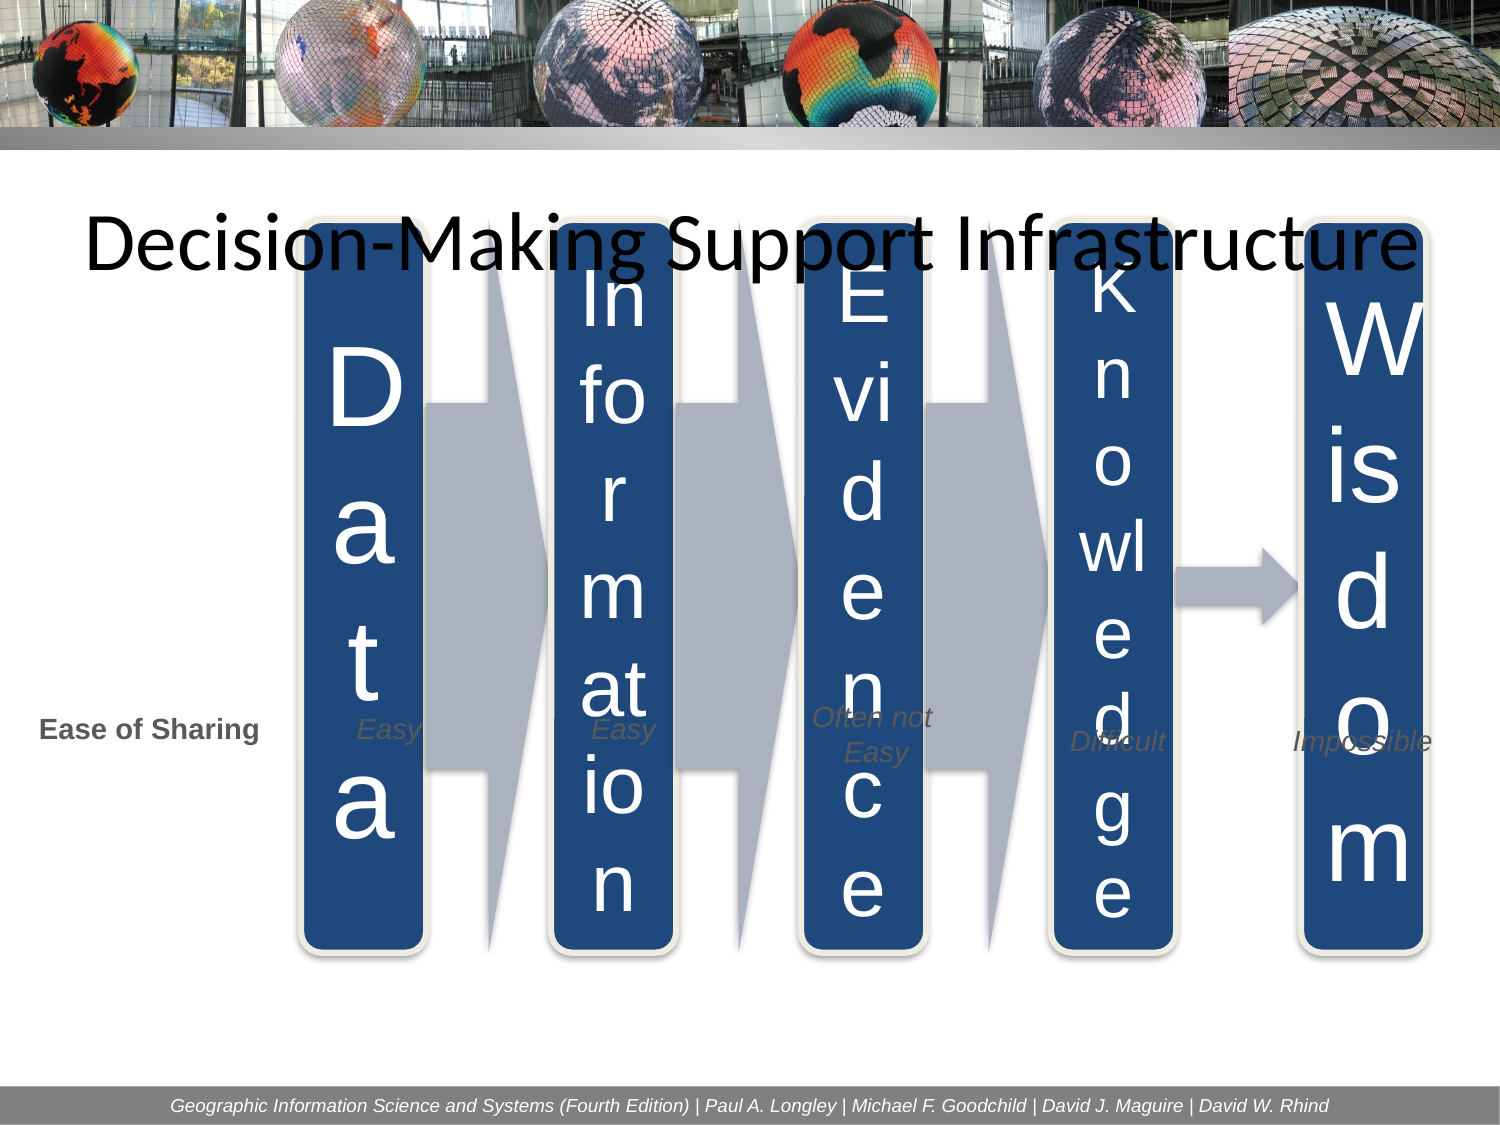

# Decision-Making Support Infrastructure
Information
Often not
Easy
Ease of Sharing
Easy
Easy
Difficult
Impossible